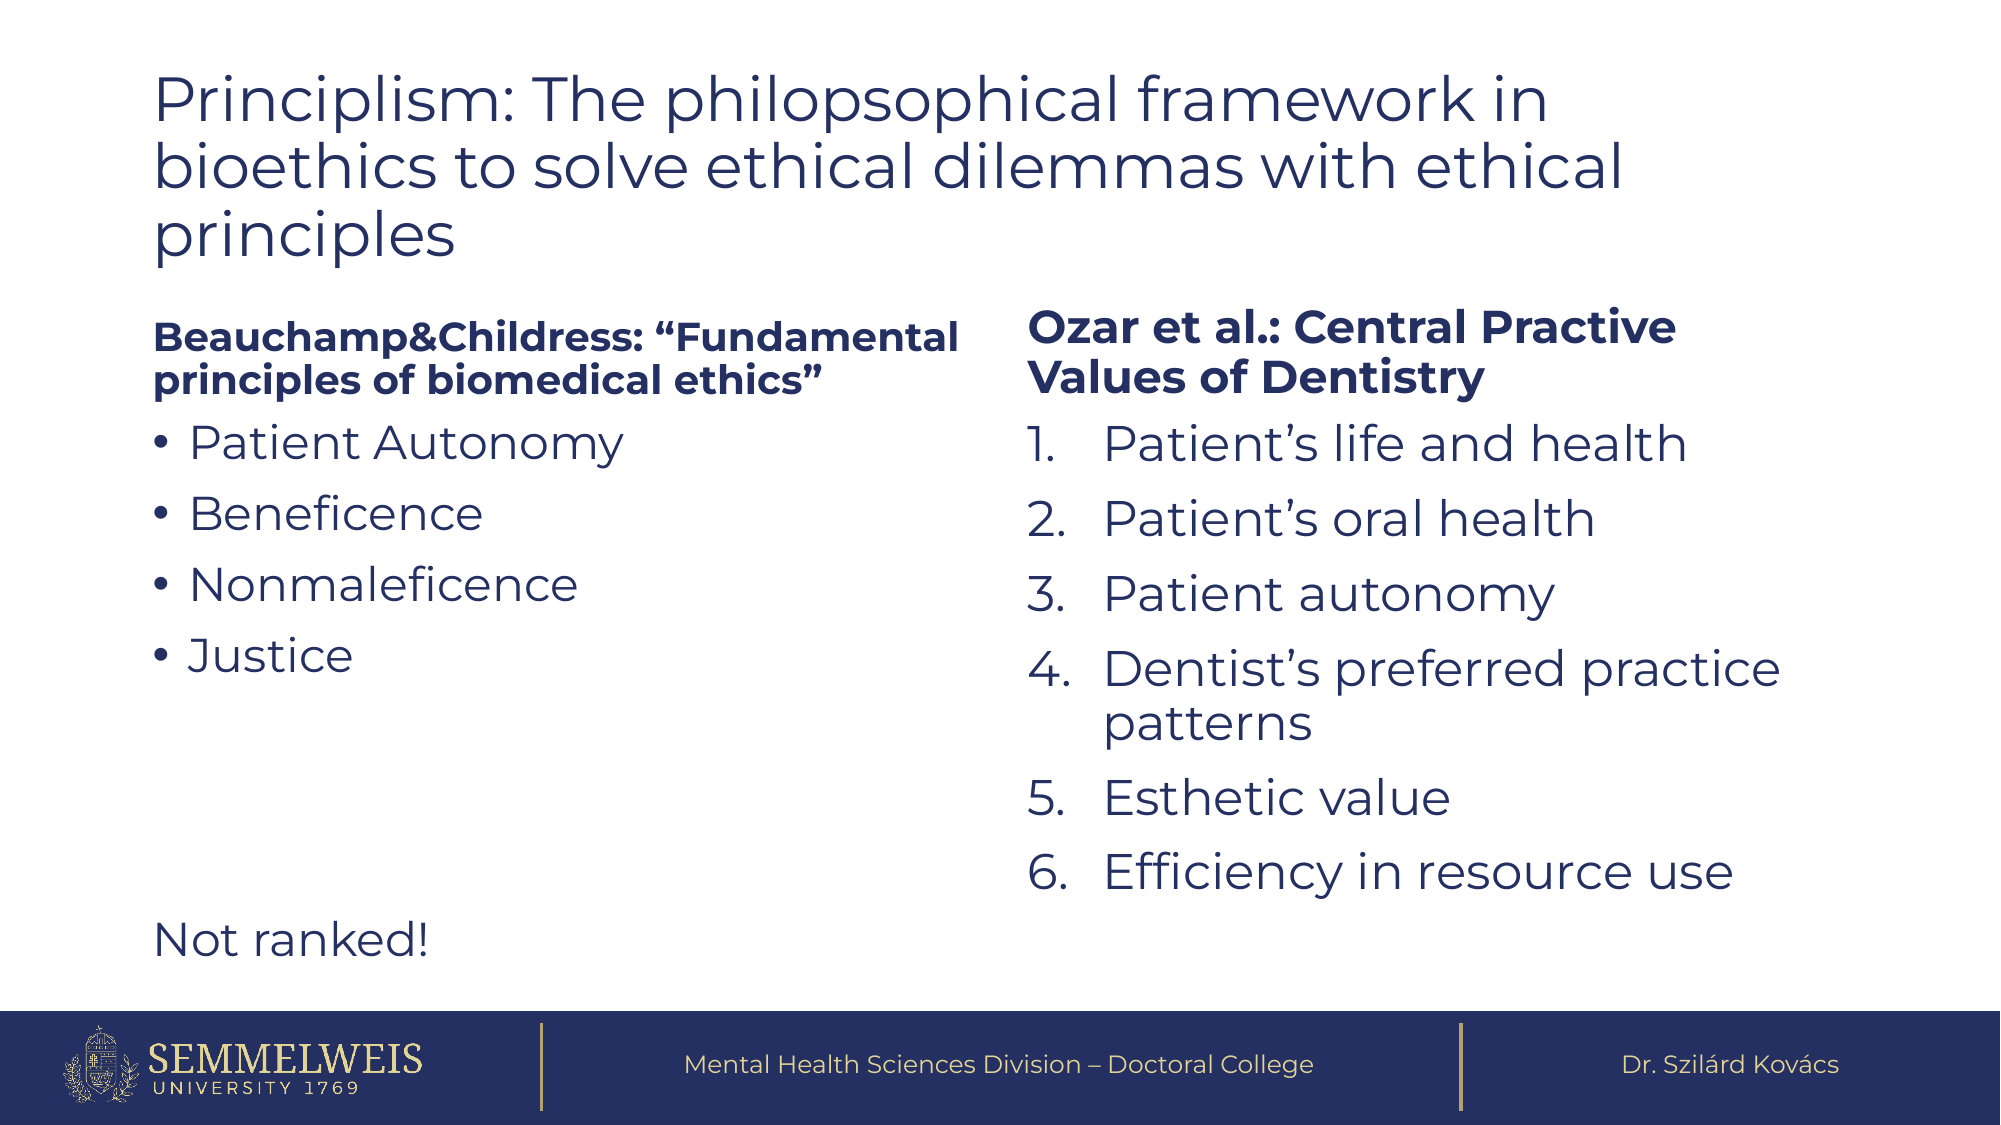

# Principlism: The philopsophical framework in bioethics to solve ethical dilemmas with ethical principles
Beauchamp&Childress: “Fundamental principles of biomedical ethics”
Ozar et al.: Central Practive Values of Dentistry
Patient Autonomy
Beneficence
Nonmaleficence
Justice

Not ranked!

Patient’s life and health
Patient’s oral health
Patient autonomy
Dentist’s preferred practice patterns
Esthetic value
Efficiency in resource use